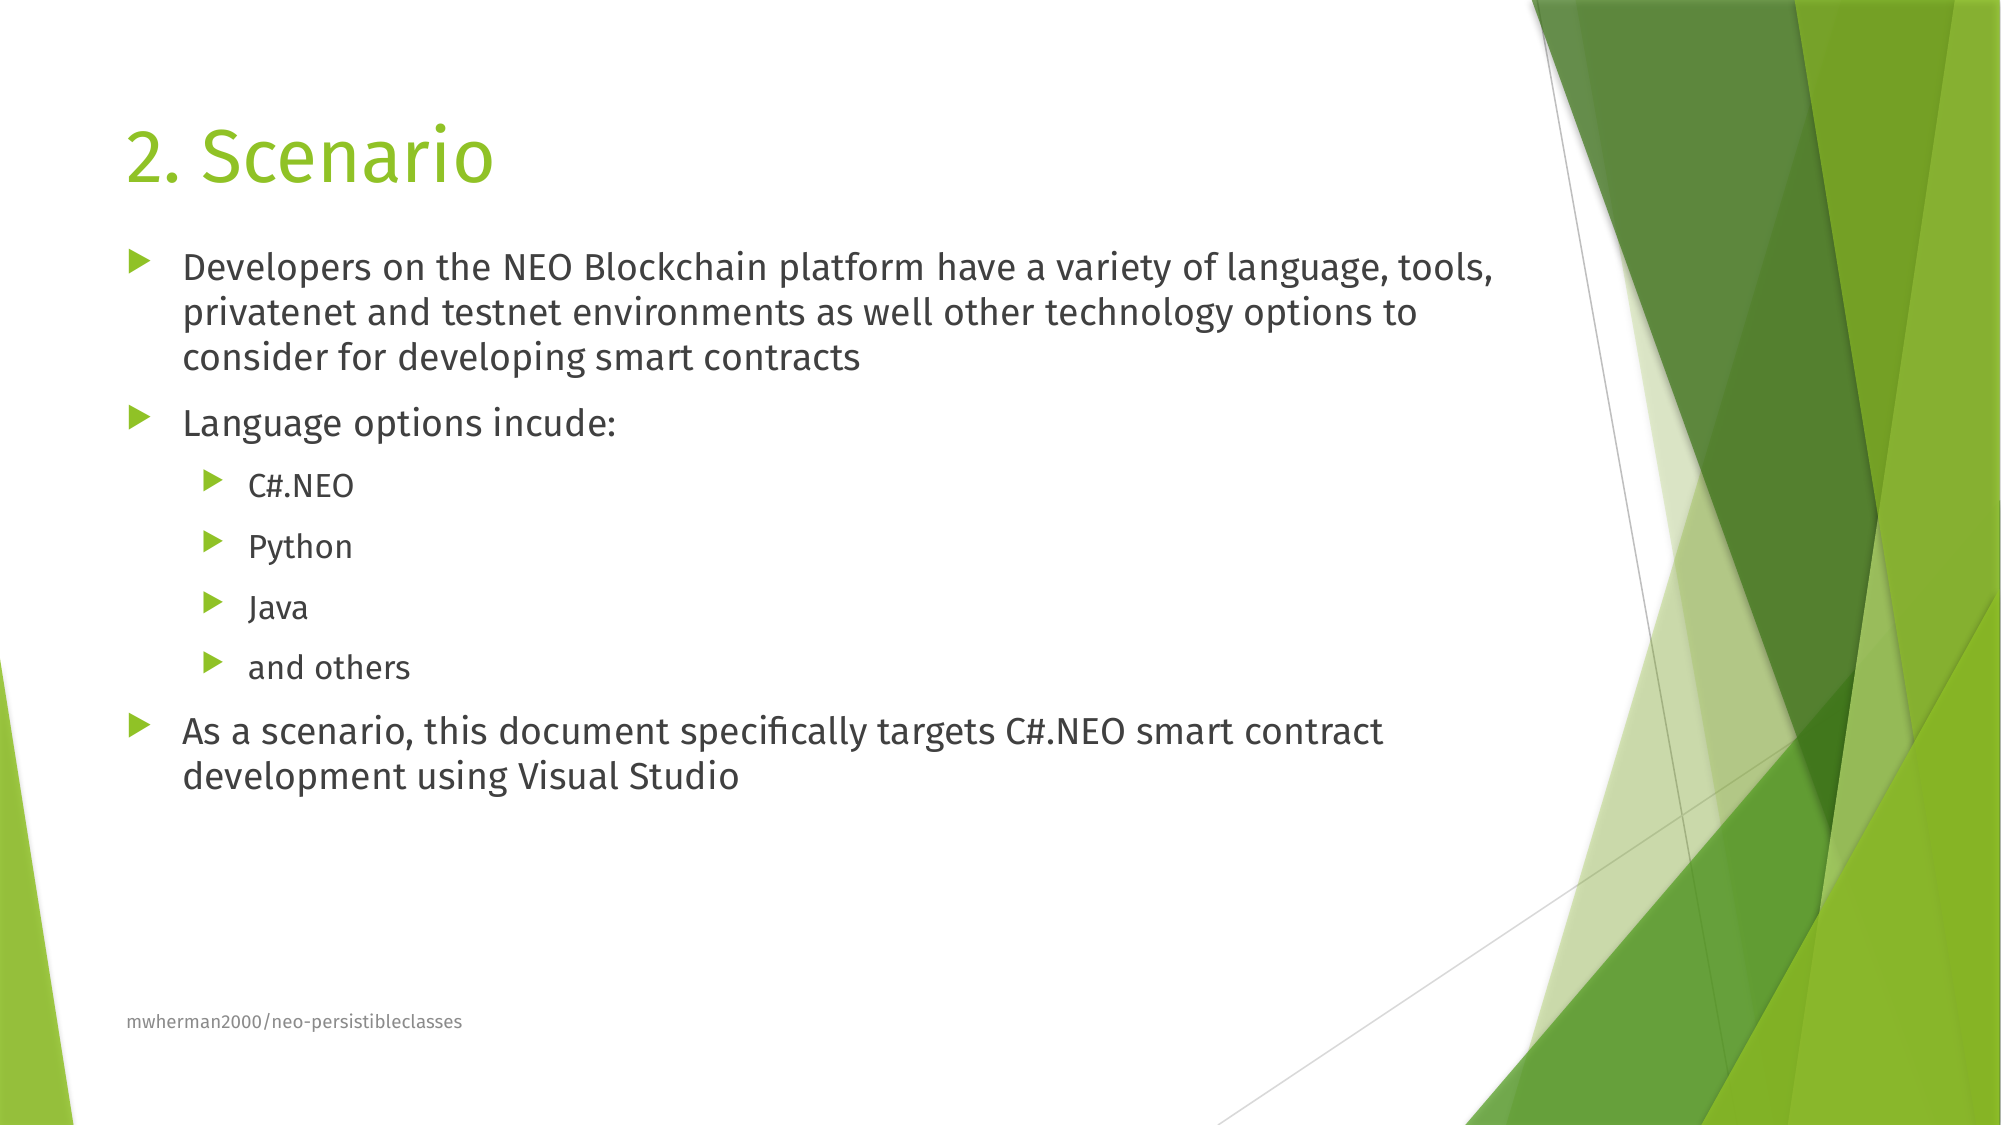

# 2. Scenario
Developers on the NEO Blockchain platform have a variety of language, tools, privatenet and testnet environments as well other technology options to consider for developing smart contracts
Language options incude:
C#.NEO
Python
Java
and others
As a scenario, this document specifically targets C#.NEO smart contract development using Visual Studio
mwherman2000/neo-persistibleclasses